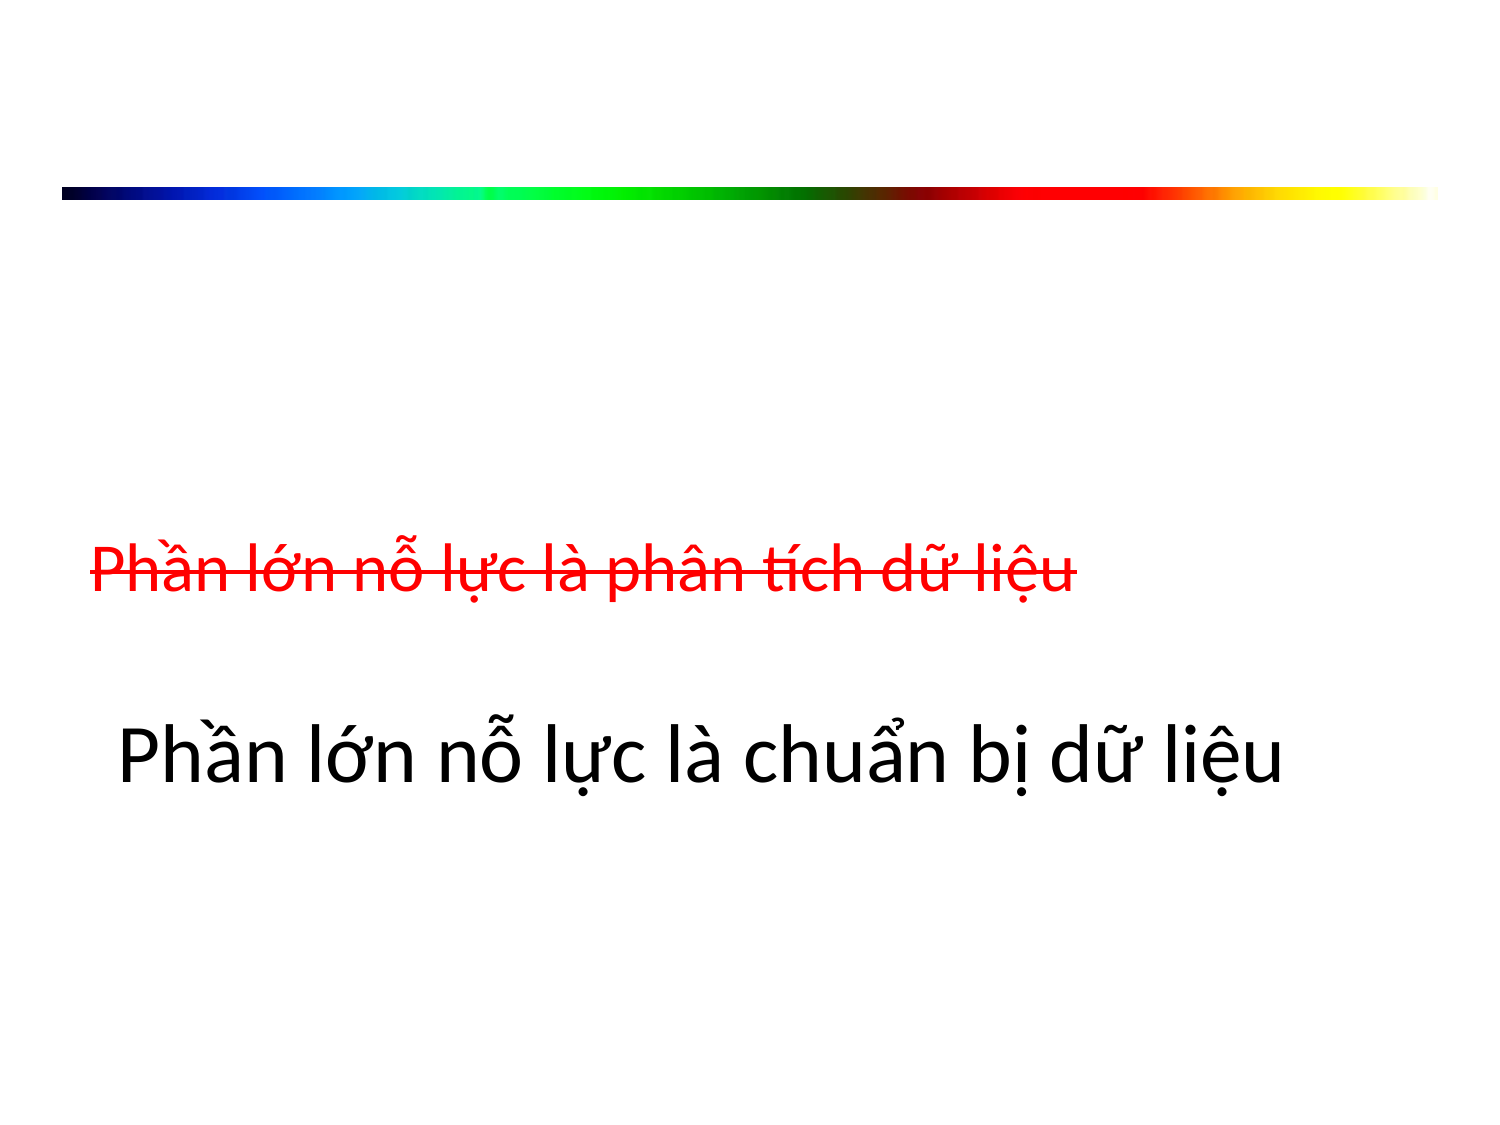

# Phần lớn nỗ lực là phân tích dữ liệu
Phần lớn nỗ lực là chuẩn bị dữ liệu